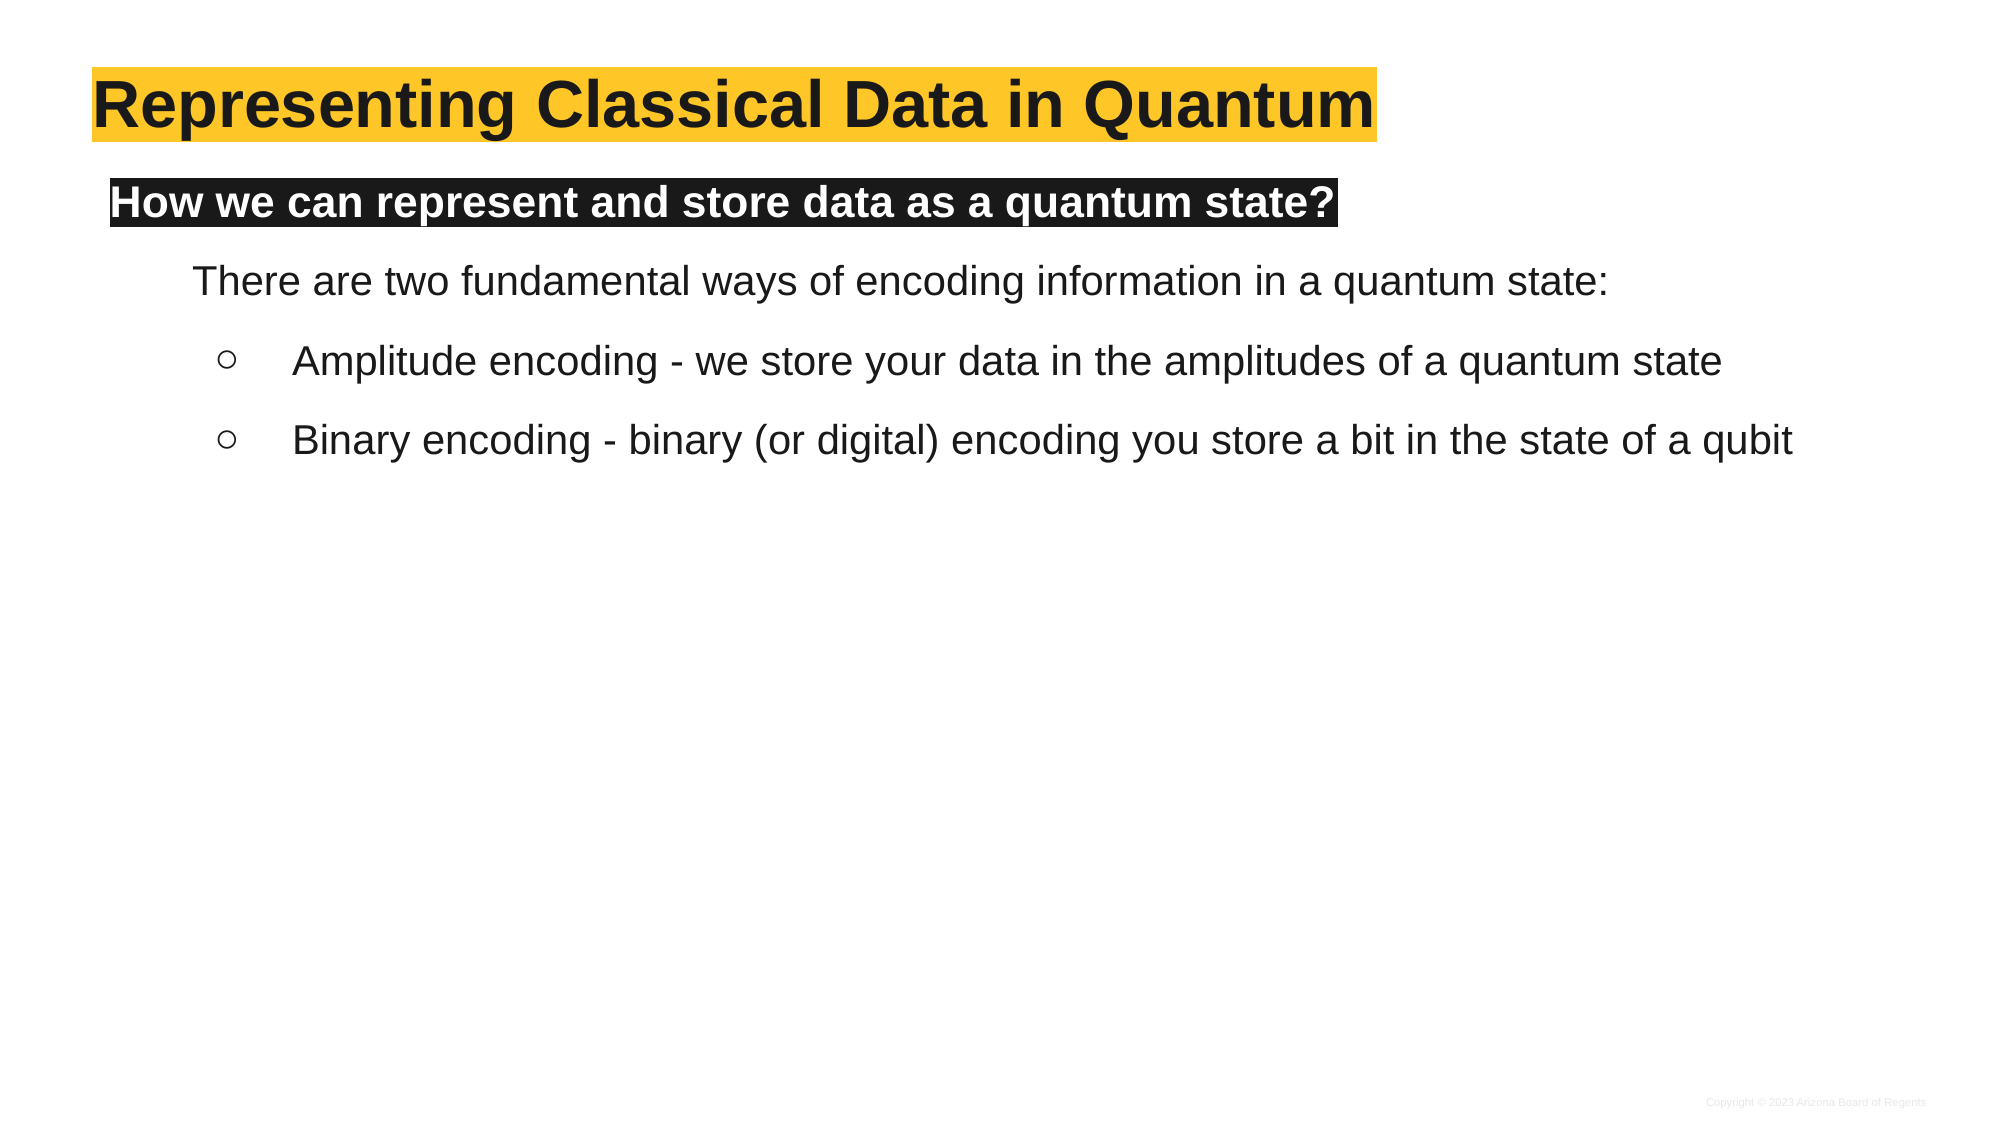

# Representing Classical Data in Quantum
How we can represent and store data as a quantum state?

There are two fundamental ways of encoding information in a quantum state:
Amplitude encoding - we store your data in the amplitudes of a quantum state
Binary encoding - binary (or digital) encoding you store a bit in the state of a qubit